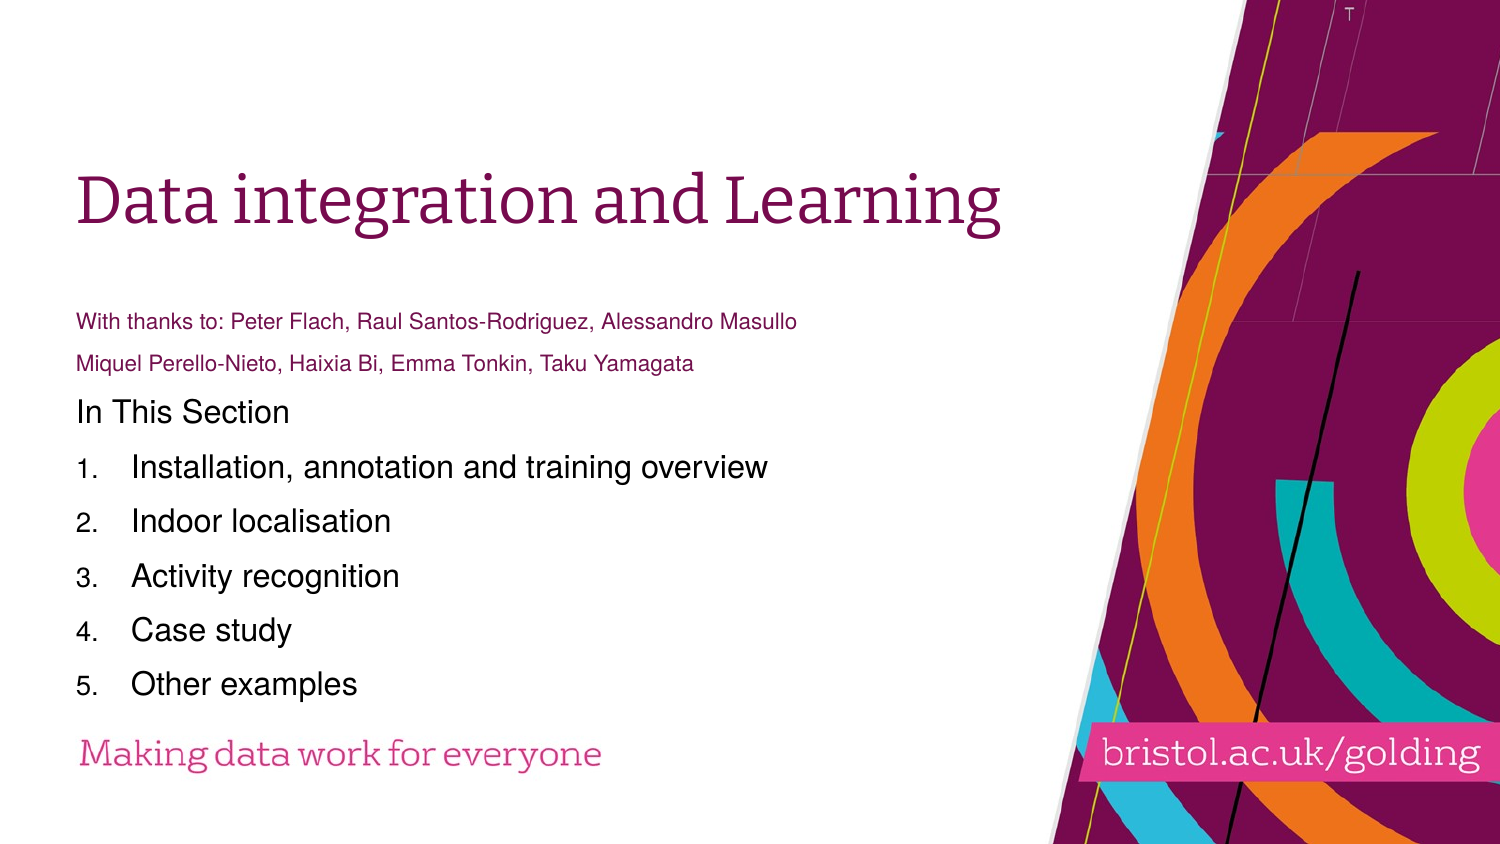

# Data integration and Learning
With thanks to: Peter Flach, Raul Santos-Rodriguez, Alessandro Masullo
Miquel Perello-Nieto, Haixia Bi, Emma Tonkin, Taku Yamagata
In This Section
Installation, annotation and training overview
Indoor localisation
Activity recognition
Case study
Other examples